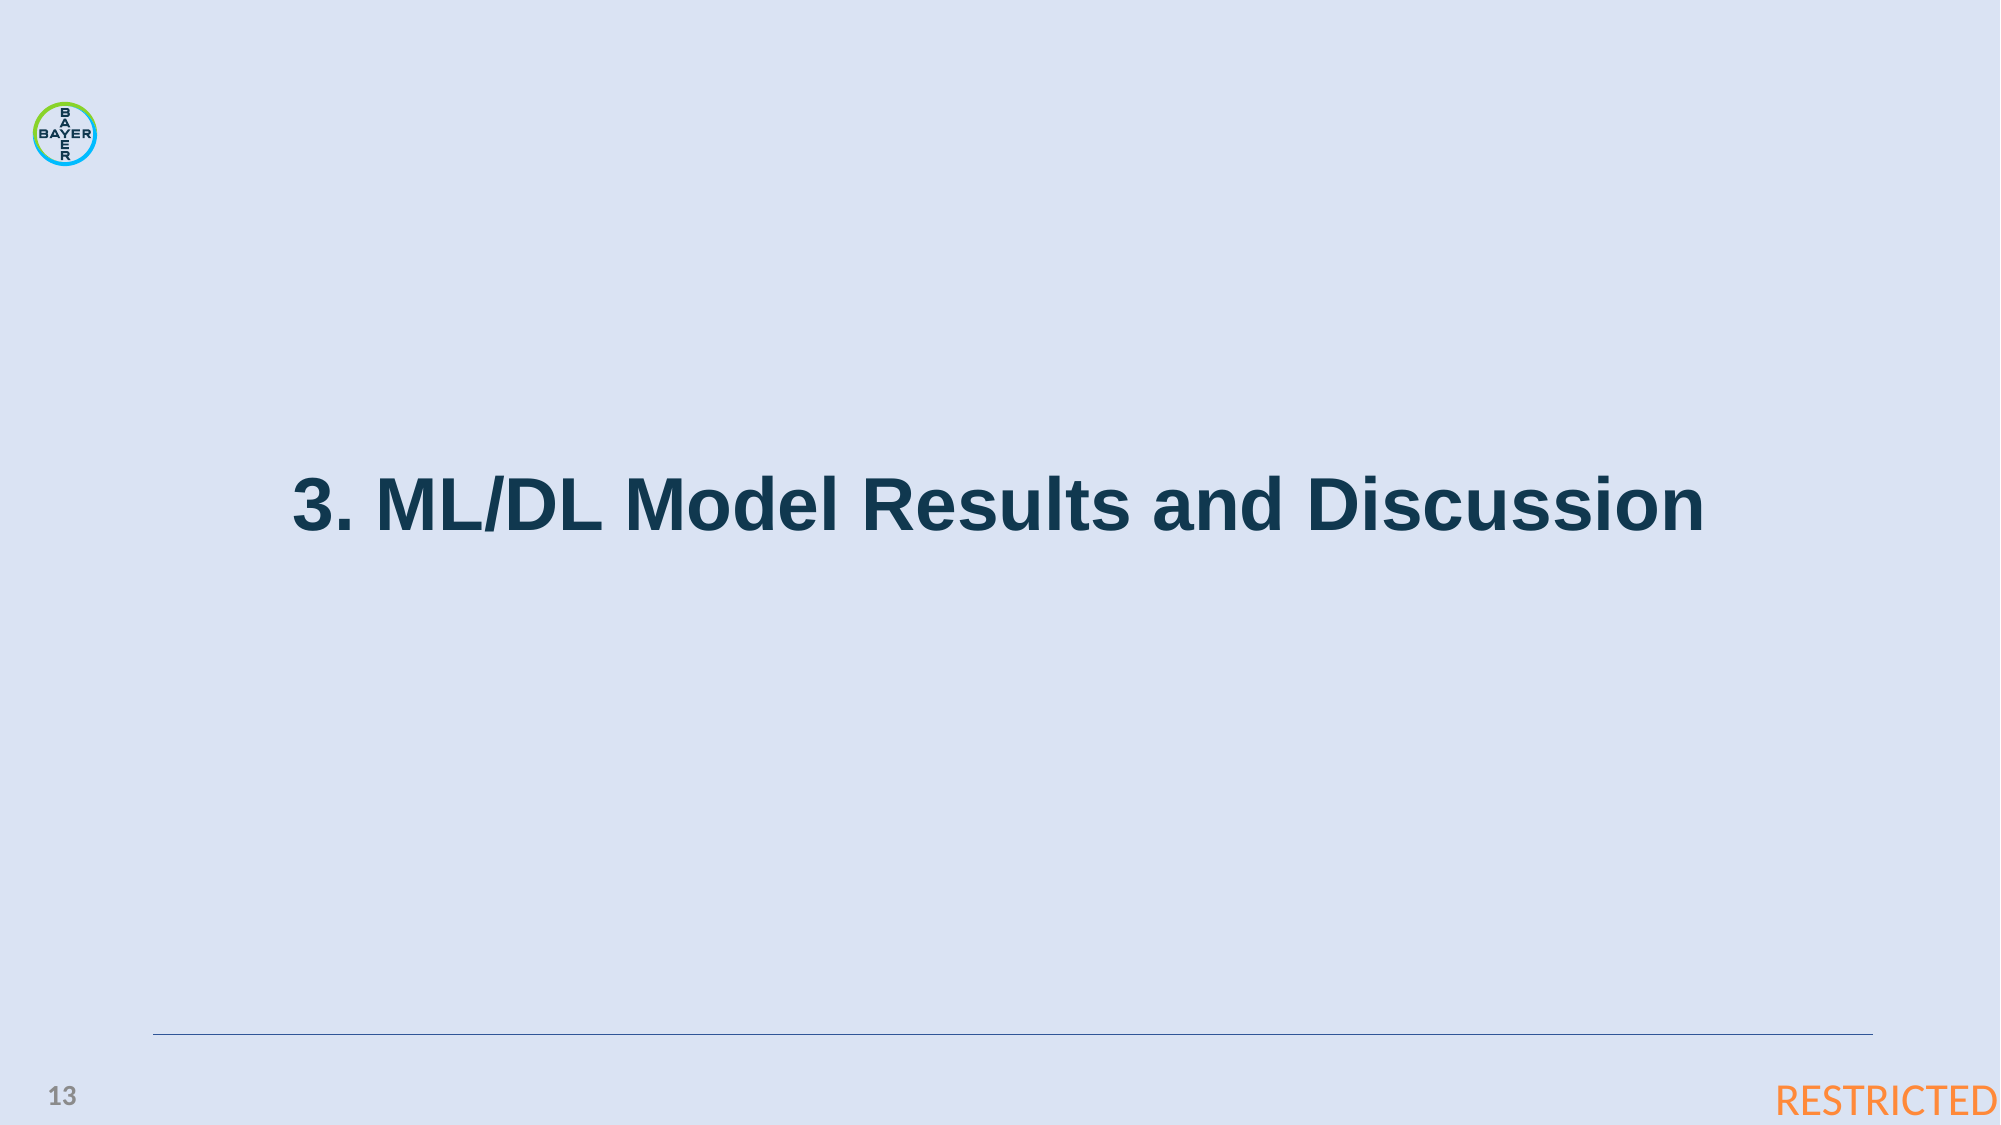

3. ML/DL Model Results and Discussion
13